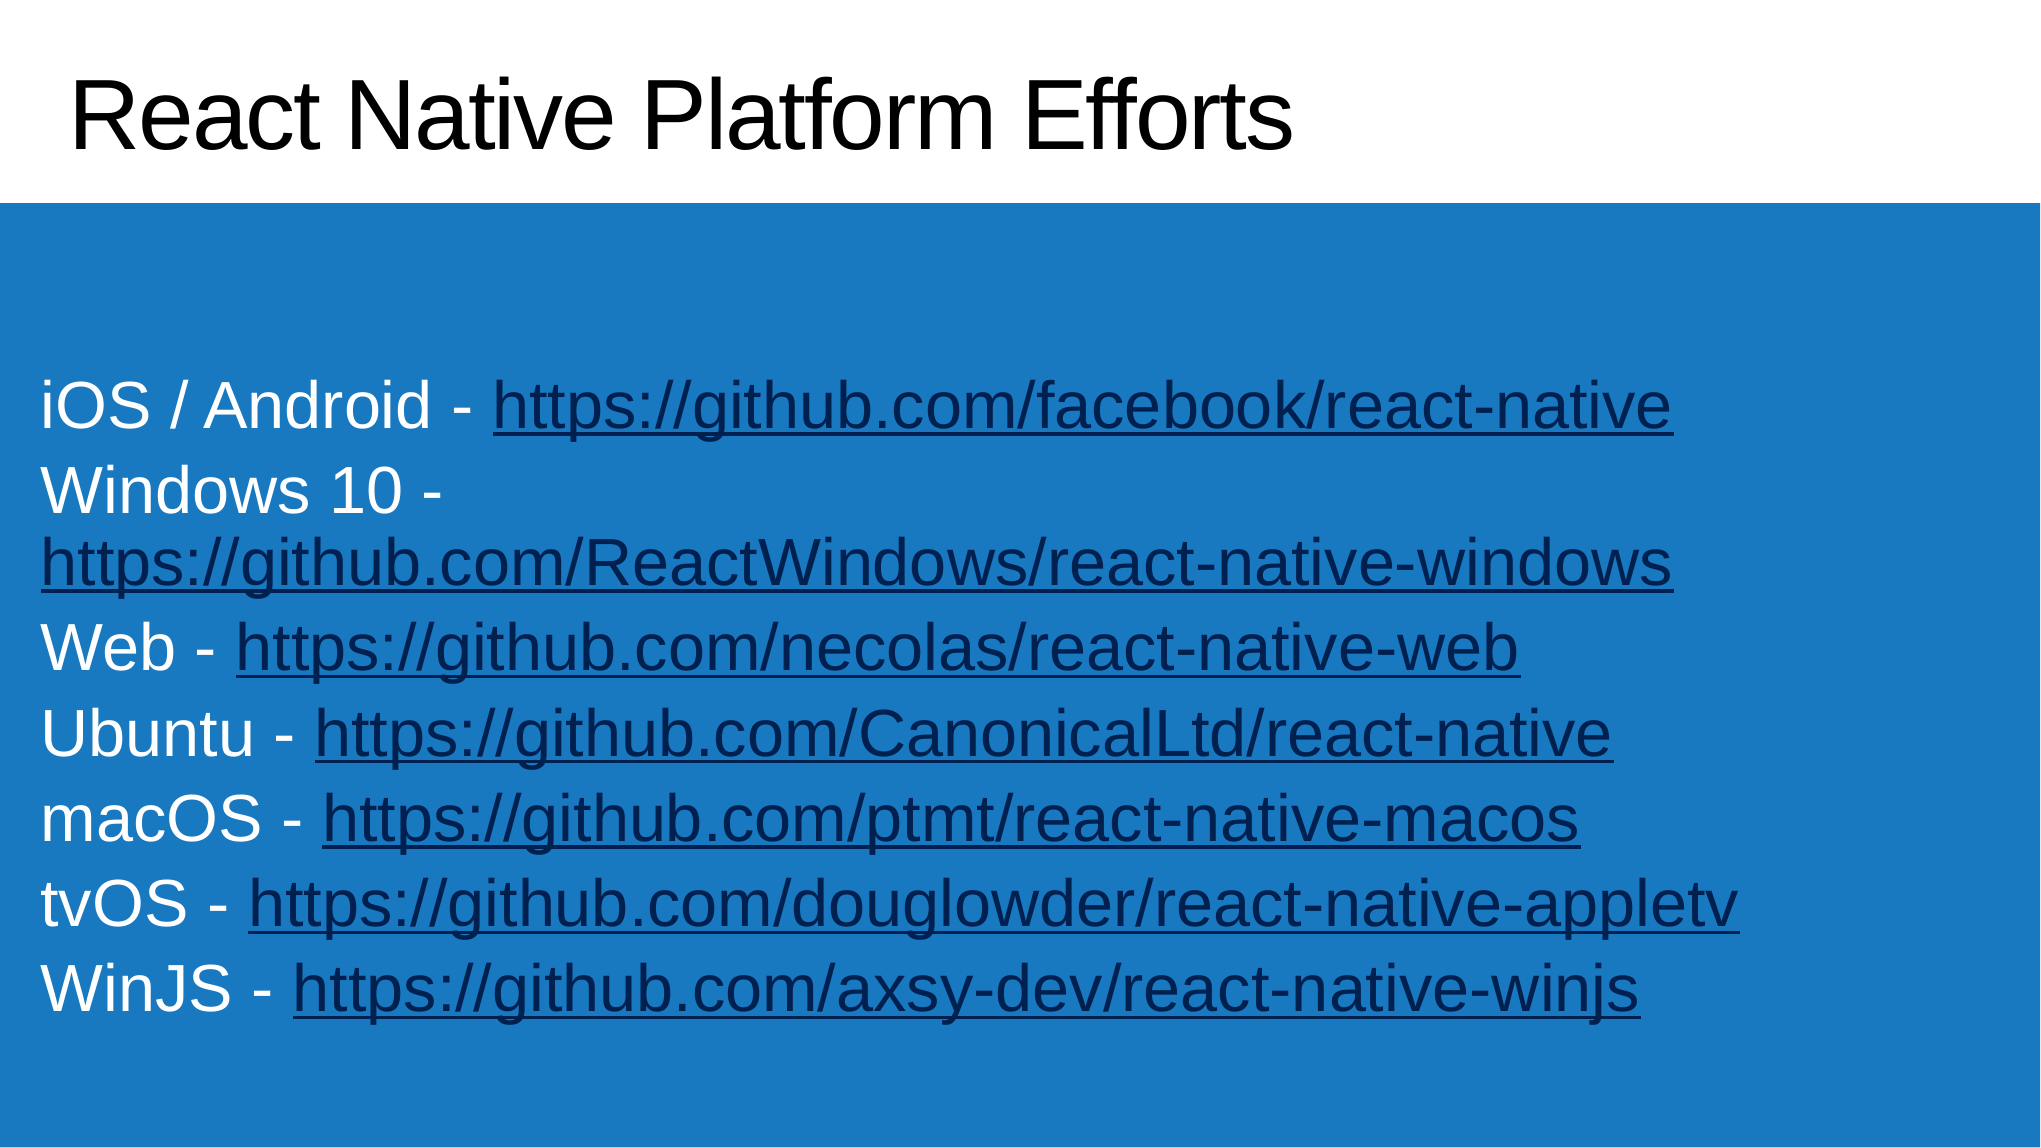

# React Native Platform Efforts

iOS / Android - https://github.com/facebook/react-native
Windows 10 - https://github.com/ReactWindows/react-native-windows
Web - https://github.com/necolas/react-native-web
Ubuntu - https://github.com/CanonicalLtd/react-native
macOS - https://github.com/ptmt/react-native-macos
tvOS - https://github.com/douglowder/react-native-appletv
WinJS - https://github.com/axsy-dev/react-native-winjs